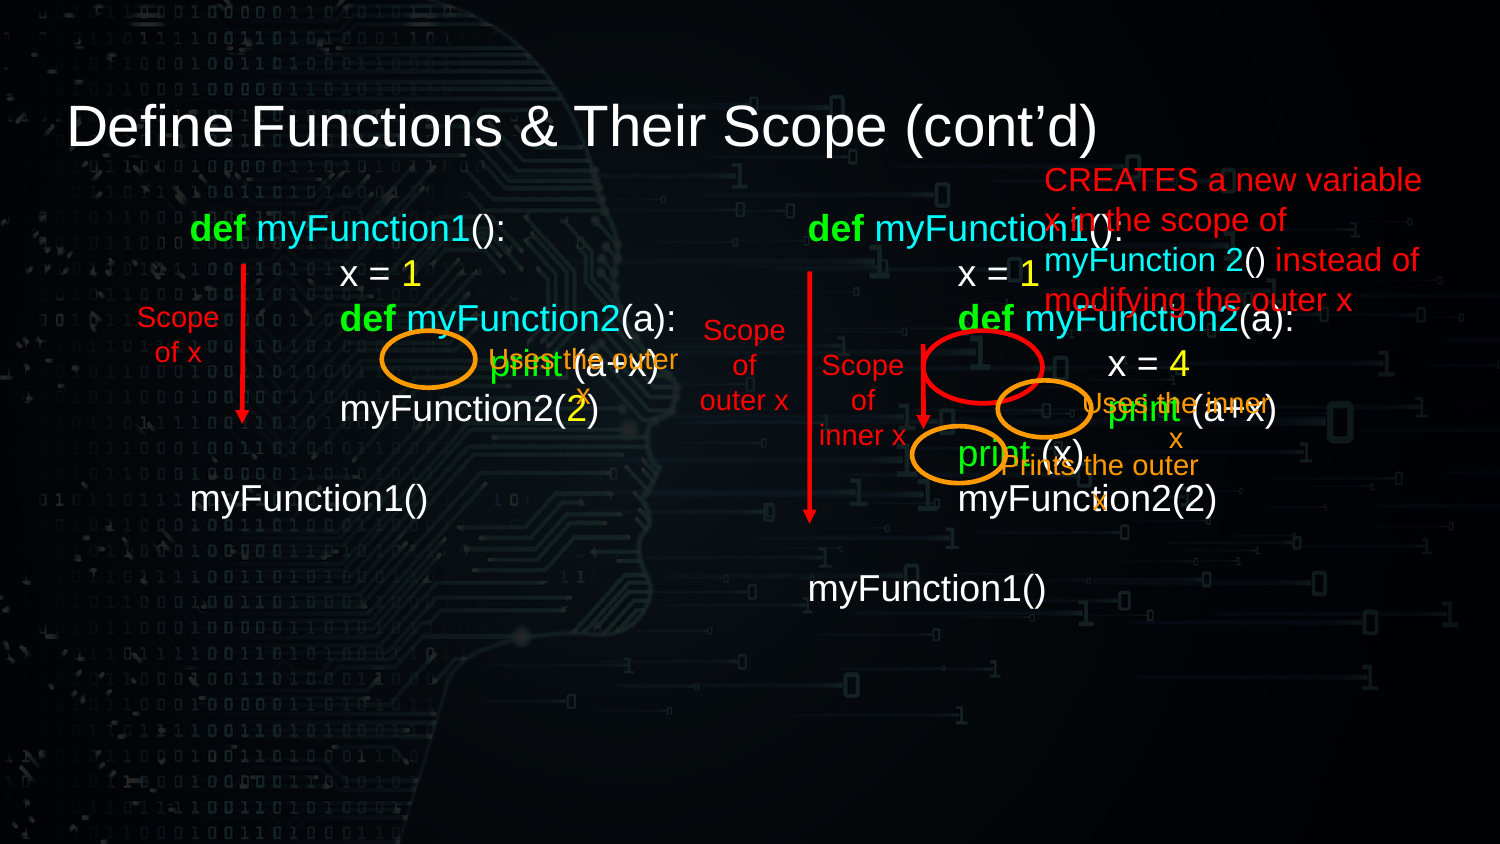

# Define Functions & Their Scope (cont’d)

CREATES a new variable x in the scope of myFunction 2() instead of modifying the outer x
def myFunction1():
	x = 1
	def myFunction2(a):
		print (a+x)
	myFunction2(2)

myFunction1()

def myFunction1():
	x = 1
	def myFunction2(a):
		x = 4
		print (a+x)
	print (x)
	myFunction2(2)

myFunction1()

Scope of x
Scope of outer x
Uses the outer x

Scope of inner x
Uses the inner x

Prints the outer x